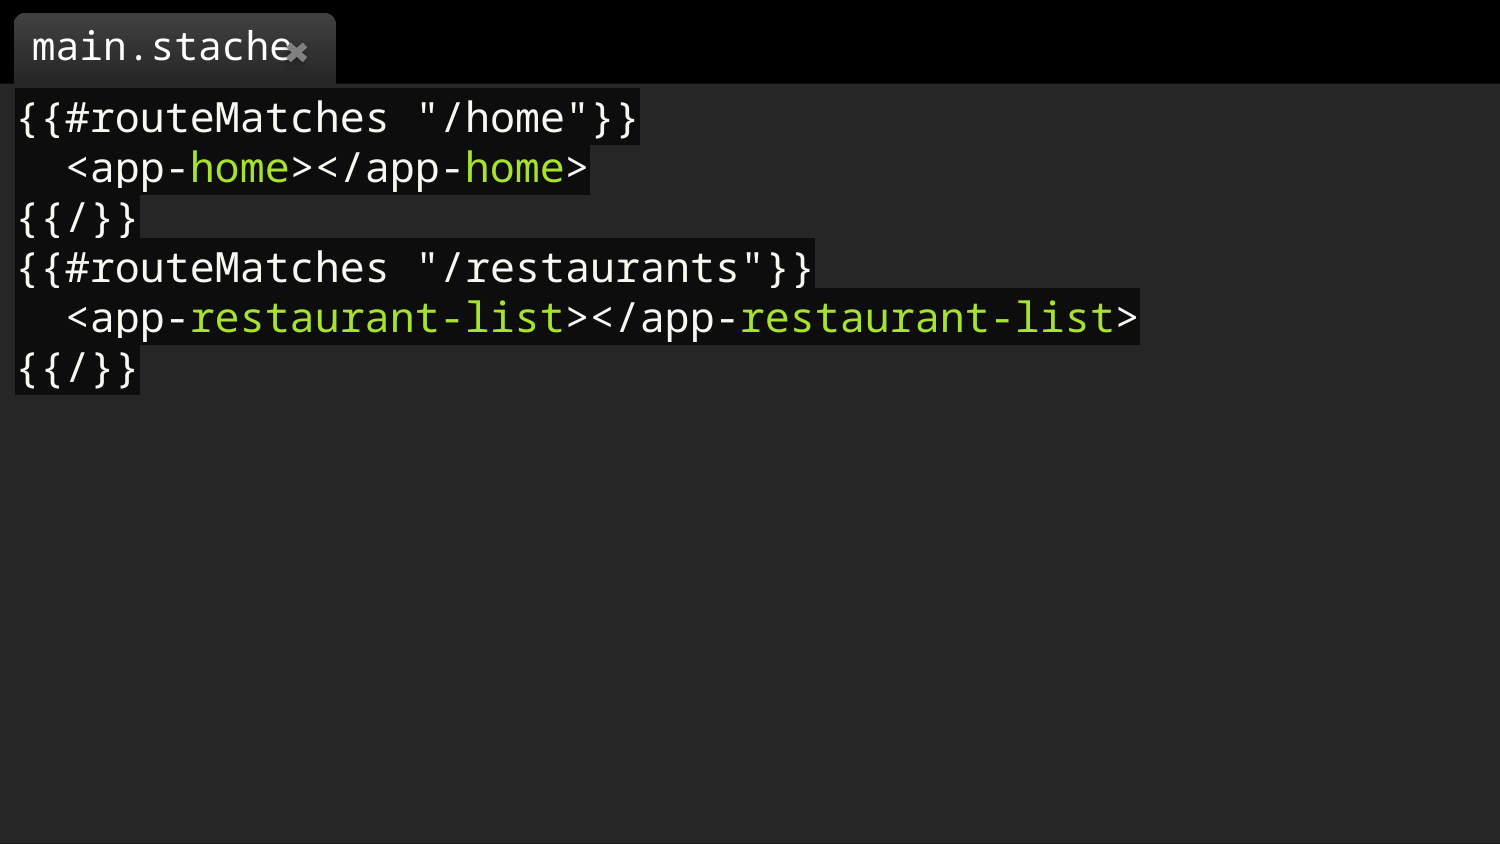

main.stache

{{#routeMatches "/home"}}
  <app-home></app-home>
{{/}}
{{#routeMatches "/restaurants"}}
  <app-restaurant-list></app-restaurant-list>
{{/}}